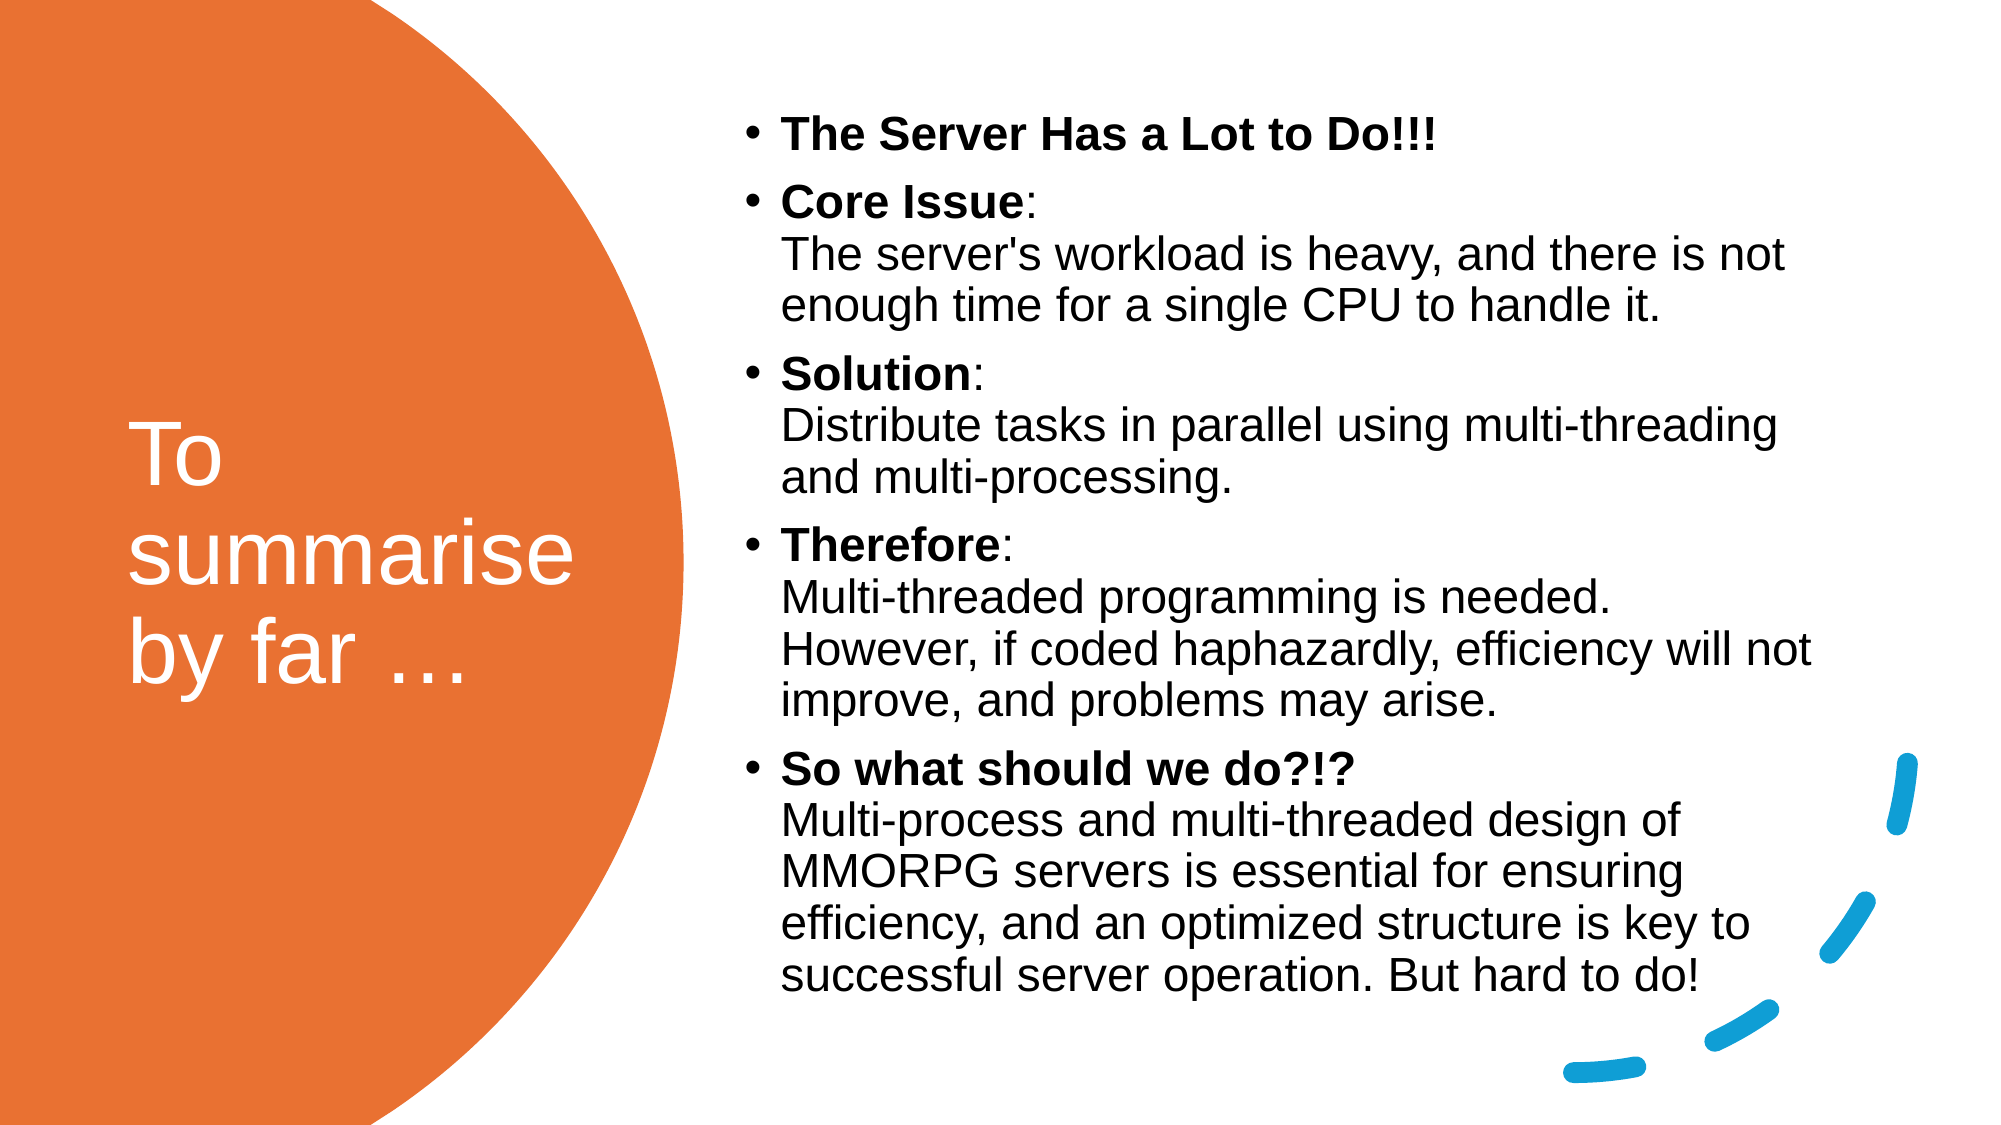

The Server Has a Lot to Do!!!
Core Issue:
The server's workload is heavy, and there is not enough time for a single CPU to handle it.
Solution:
Distribute tasks in parallel using multi-threading and multi-processing.
Therefore:
Multi-threaded programming is needed.
However, if coded haphazardly, efficiency will not improve, and problems may arise.
So what should we do?!?
Multi-process and multi-threaded design of MMORPG servers is essential for ensuring efficiency, and an optimized structure is key to successful server operation. But hard to do!
# To summarise by far …